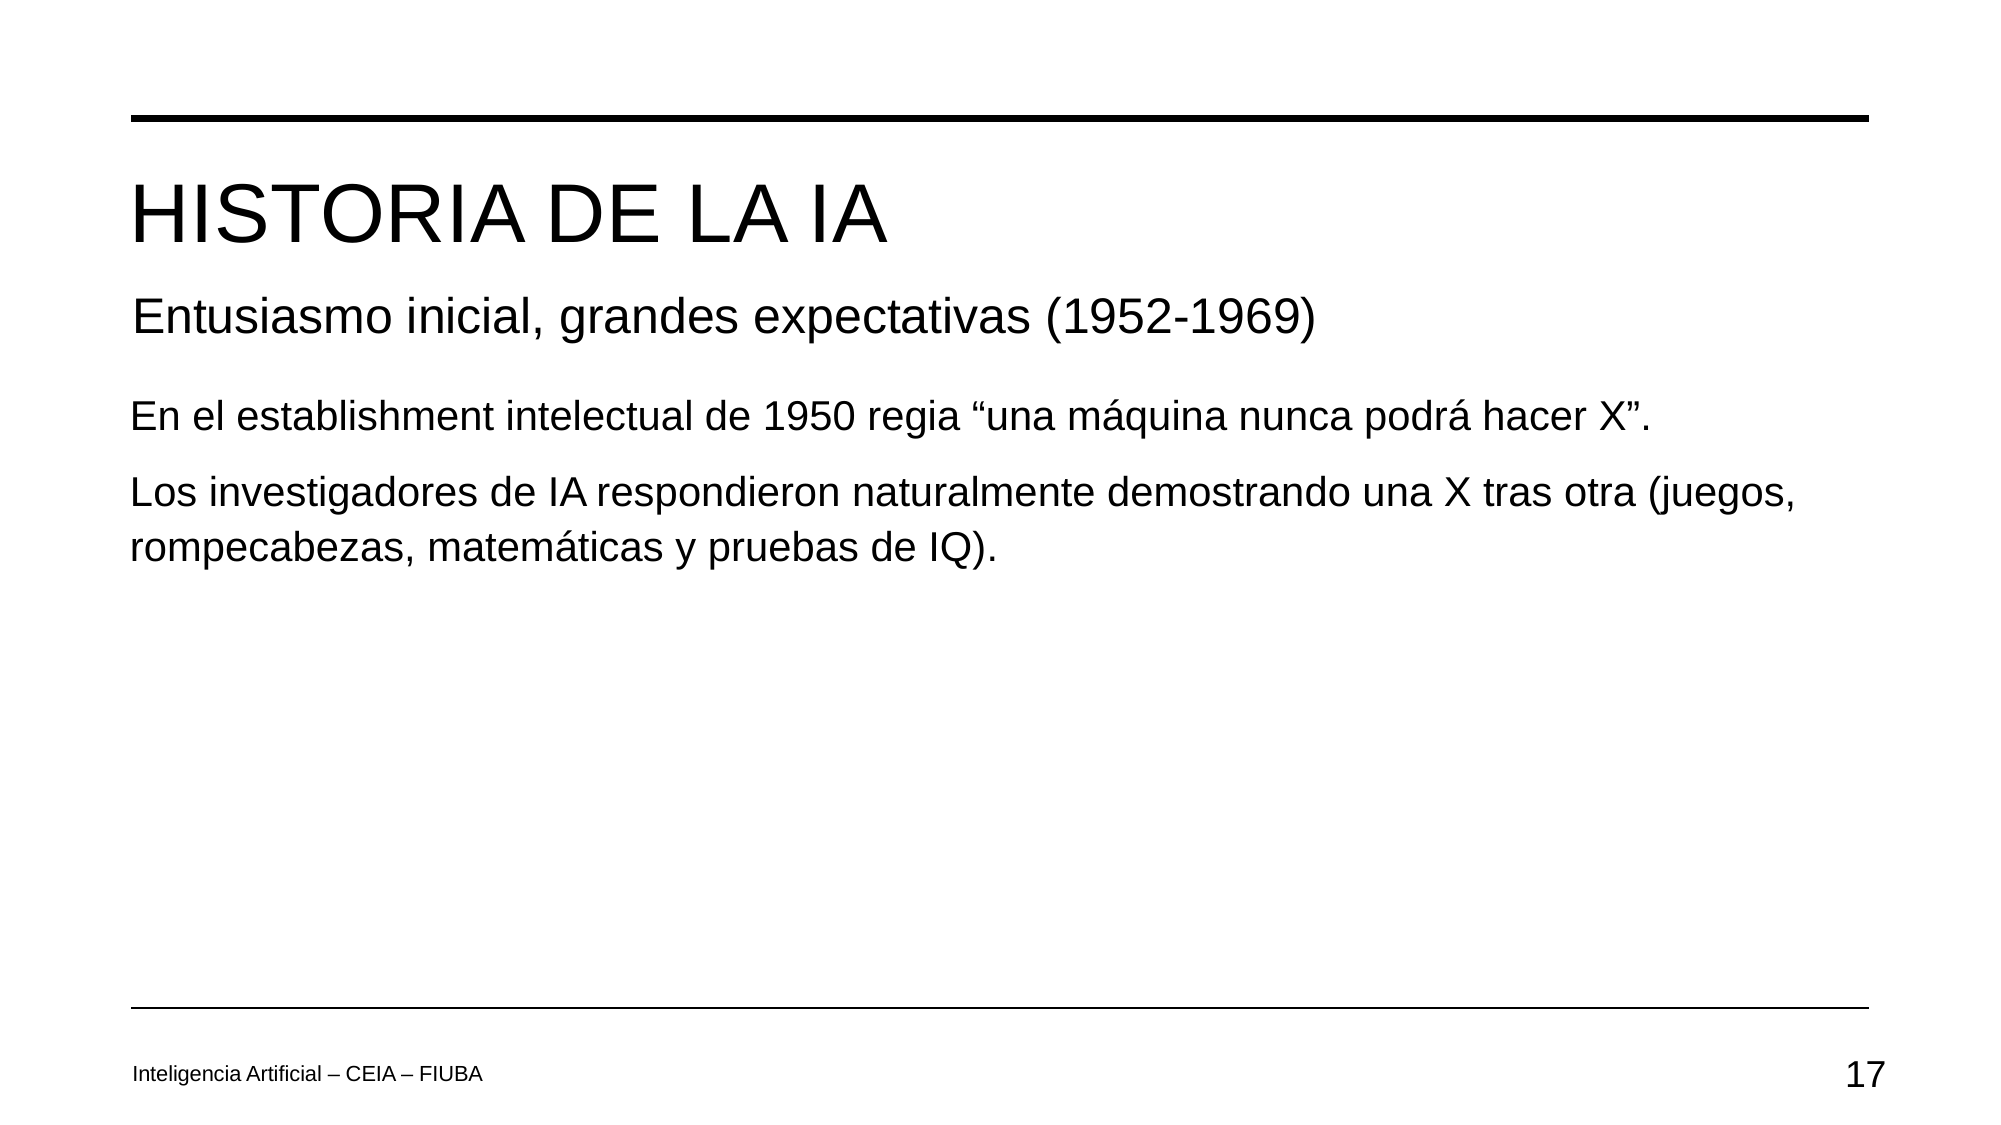

# Historia de LA IA
Entusiasmo inicial, grandes expectativas (1952-1969)
En el establishment intelectual de 1950 regia “una máquina nunca podrá hacer X”.
Los investigadores de IA respondieron naturalmente demostrando una X tras otra (juegos, rompecabezas, matemáticas y pruebas de IQ).
Inteligencia Artificial – CEIA – FIUBA
17